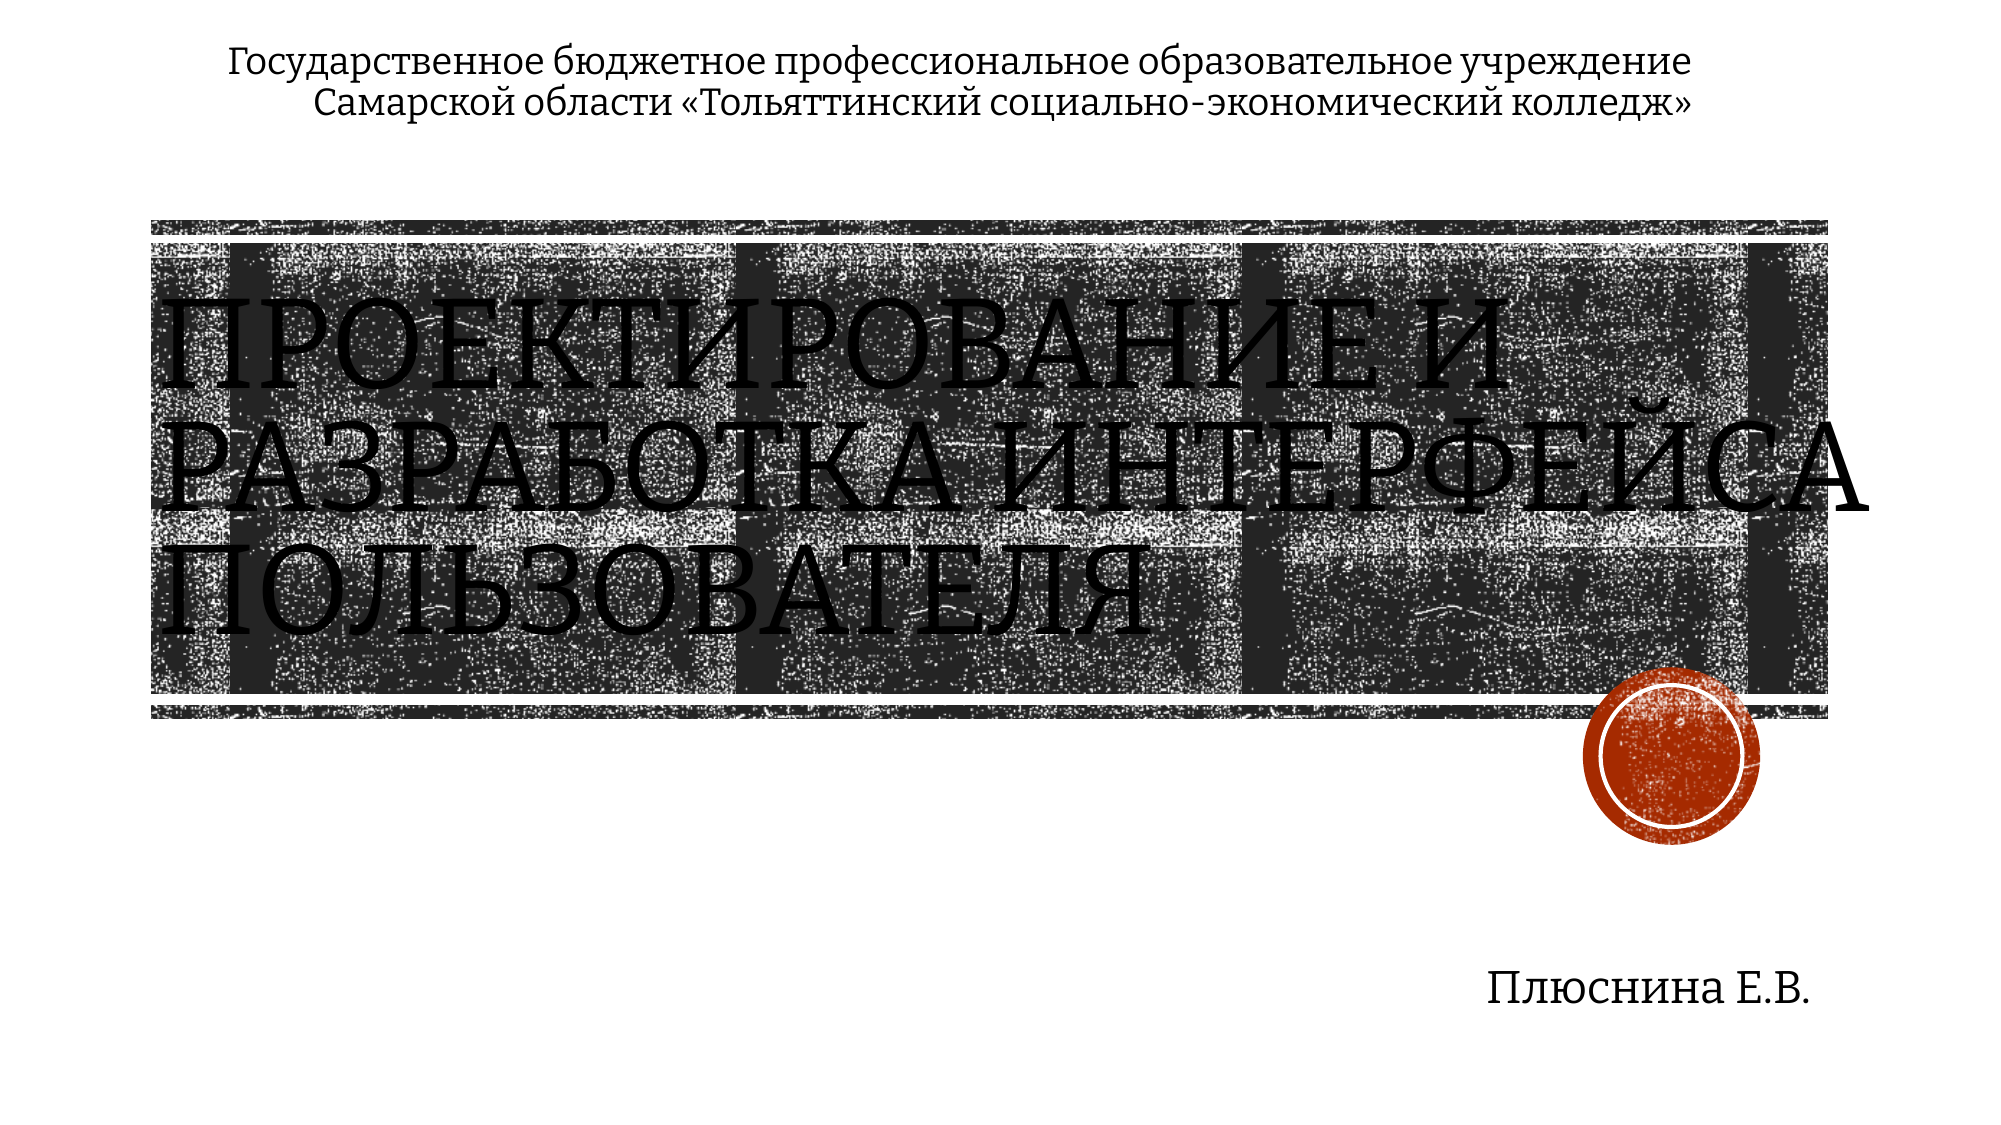

Государственное бюджетное профессиональное образовательное учреждение Самарской области «Тольяттинский социально-экономический колледж»

# Проектирование и разработка интерфейса пользователя
Плюснина Е.В.